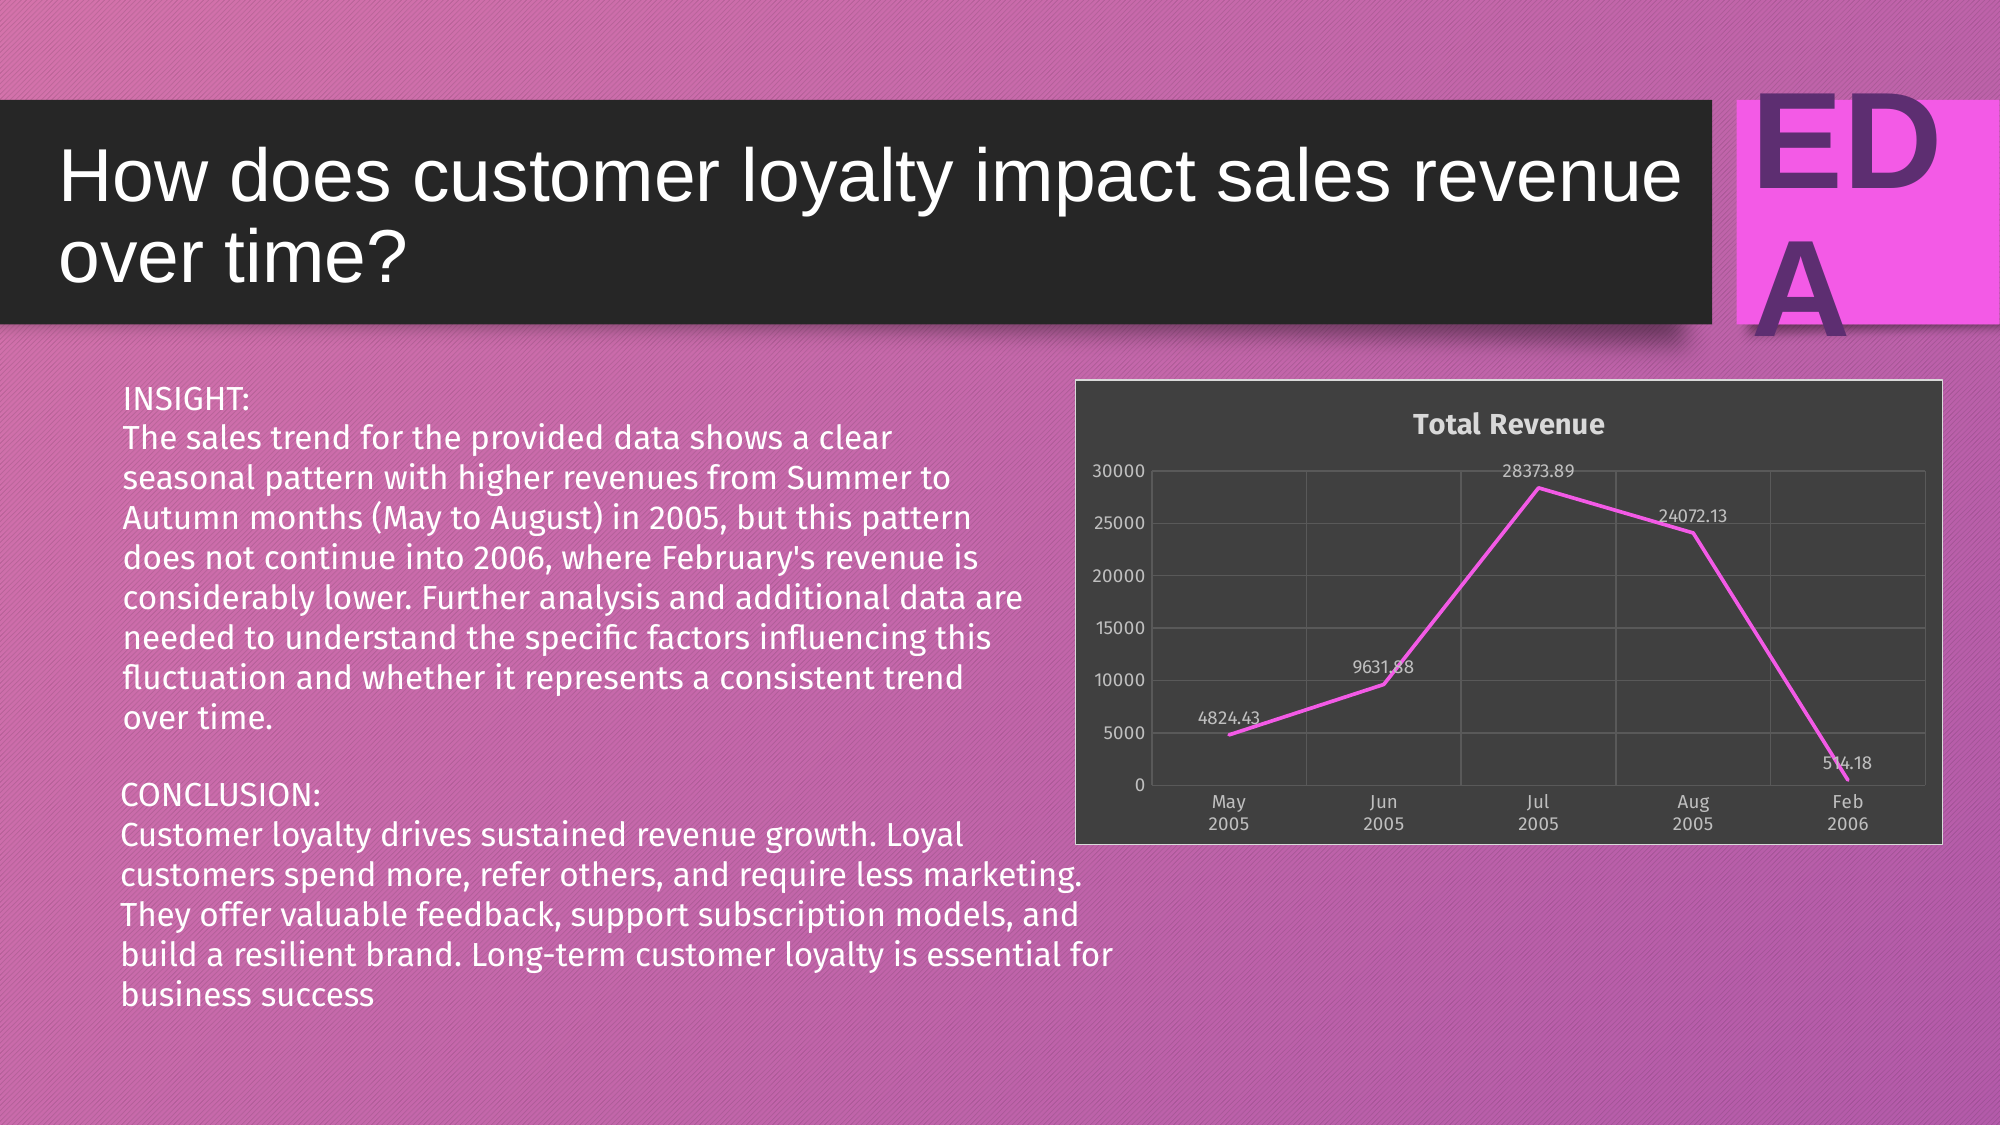

EDA
# How does customer loyalty impact sales revenue over time?
INSIGHT:
The sales trend for the provided data shows a clear seasonal pattern with higher revenues from Summer to Autumn months (May to August) in 2005, but this pattern does not continue into 2006, where February's revenue is considerably lower. Further analysis and additional data are needed to understand the specific factors influencing this fluctuation and whether it represents a consistent trend over time.

### Chart:

| Category | Total Revenue |
|---|---|
| May | 4824.43 |
| Jun | 9631.88 |
| Jul | 28373.89 |
| Aug | 24072.13 |
| Feb | 514.18 |
CONCLUSION:
Customer loyalty drives sustained revenue growth. Loyal customers spend more, refer others, and require less marketing. They offer valuable feedback, support subscription models, and build a resilient brand. Long-term customer loyalty is essential for business success